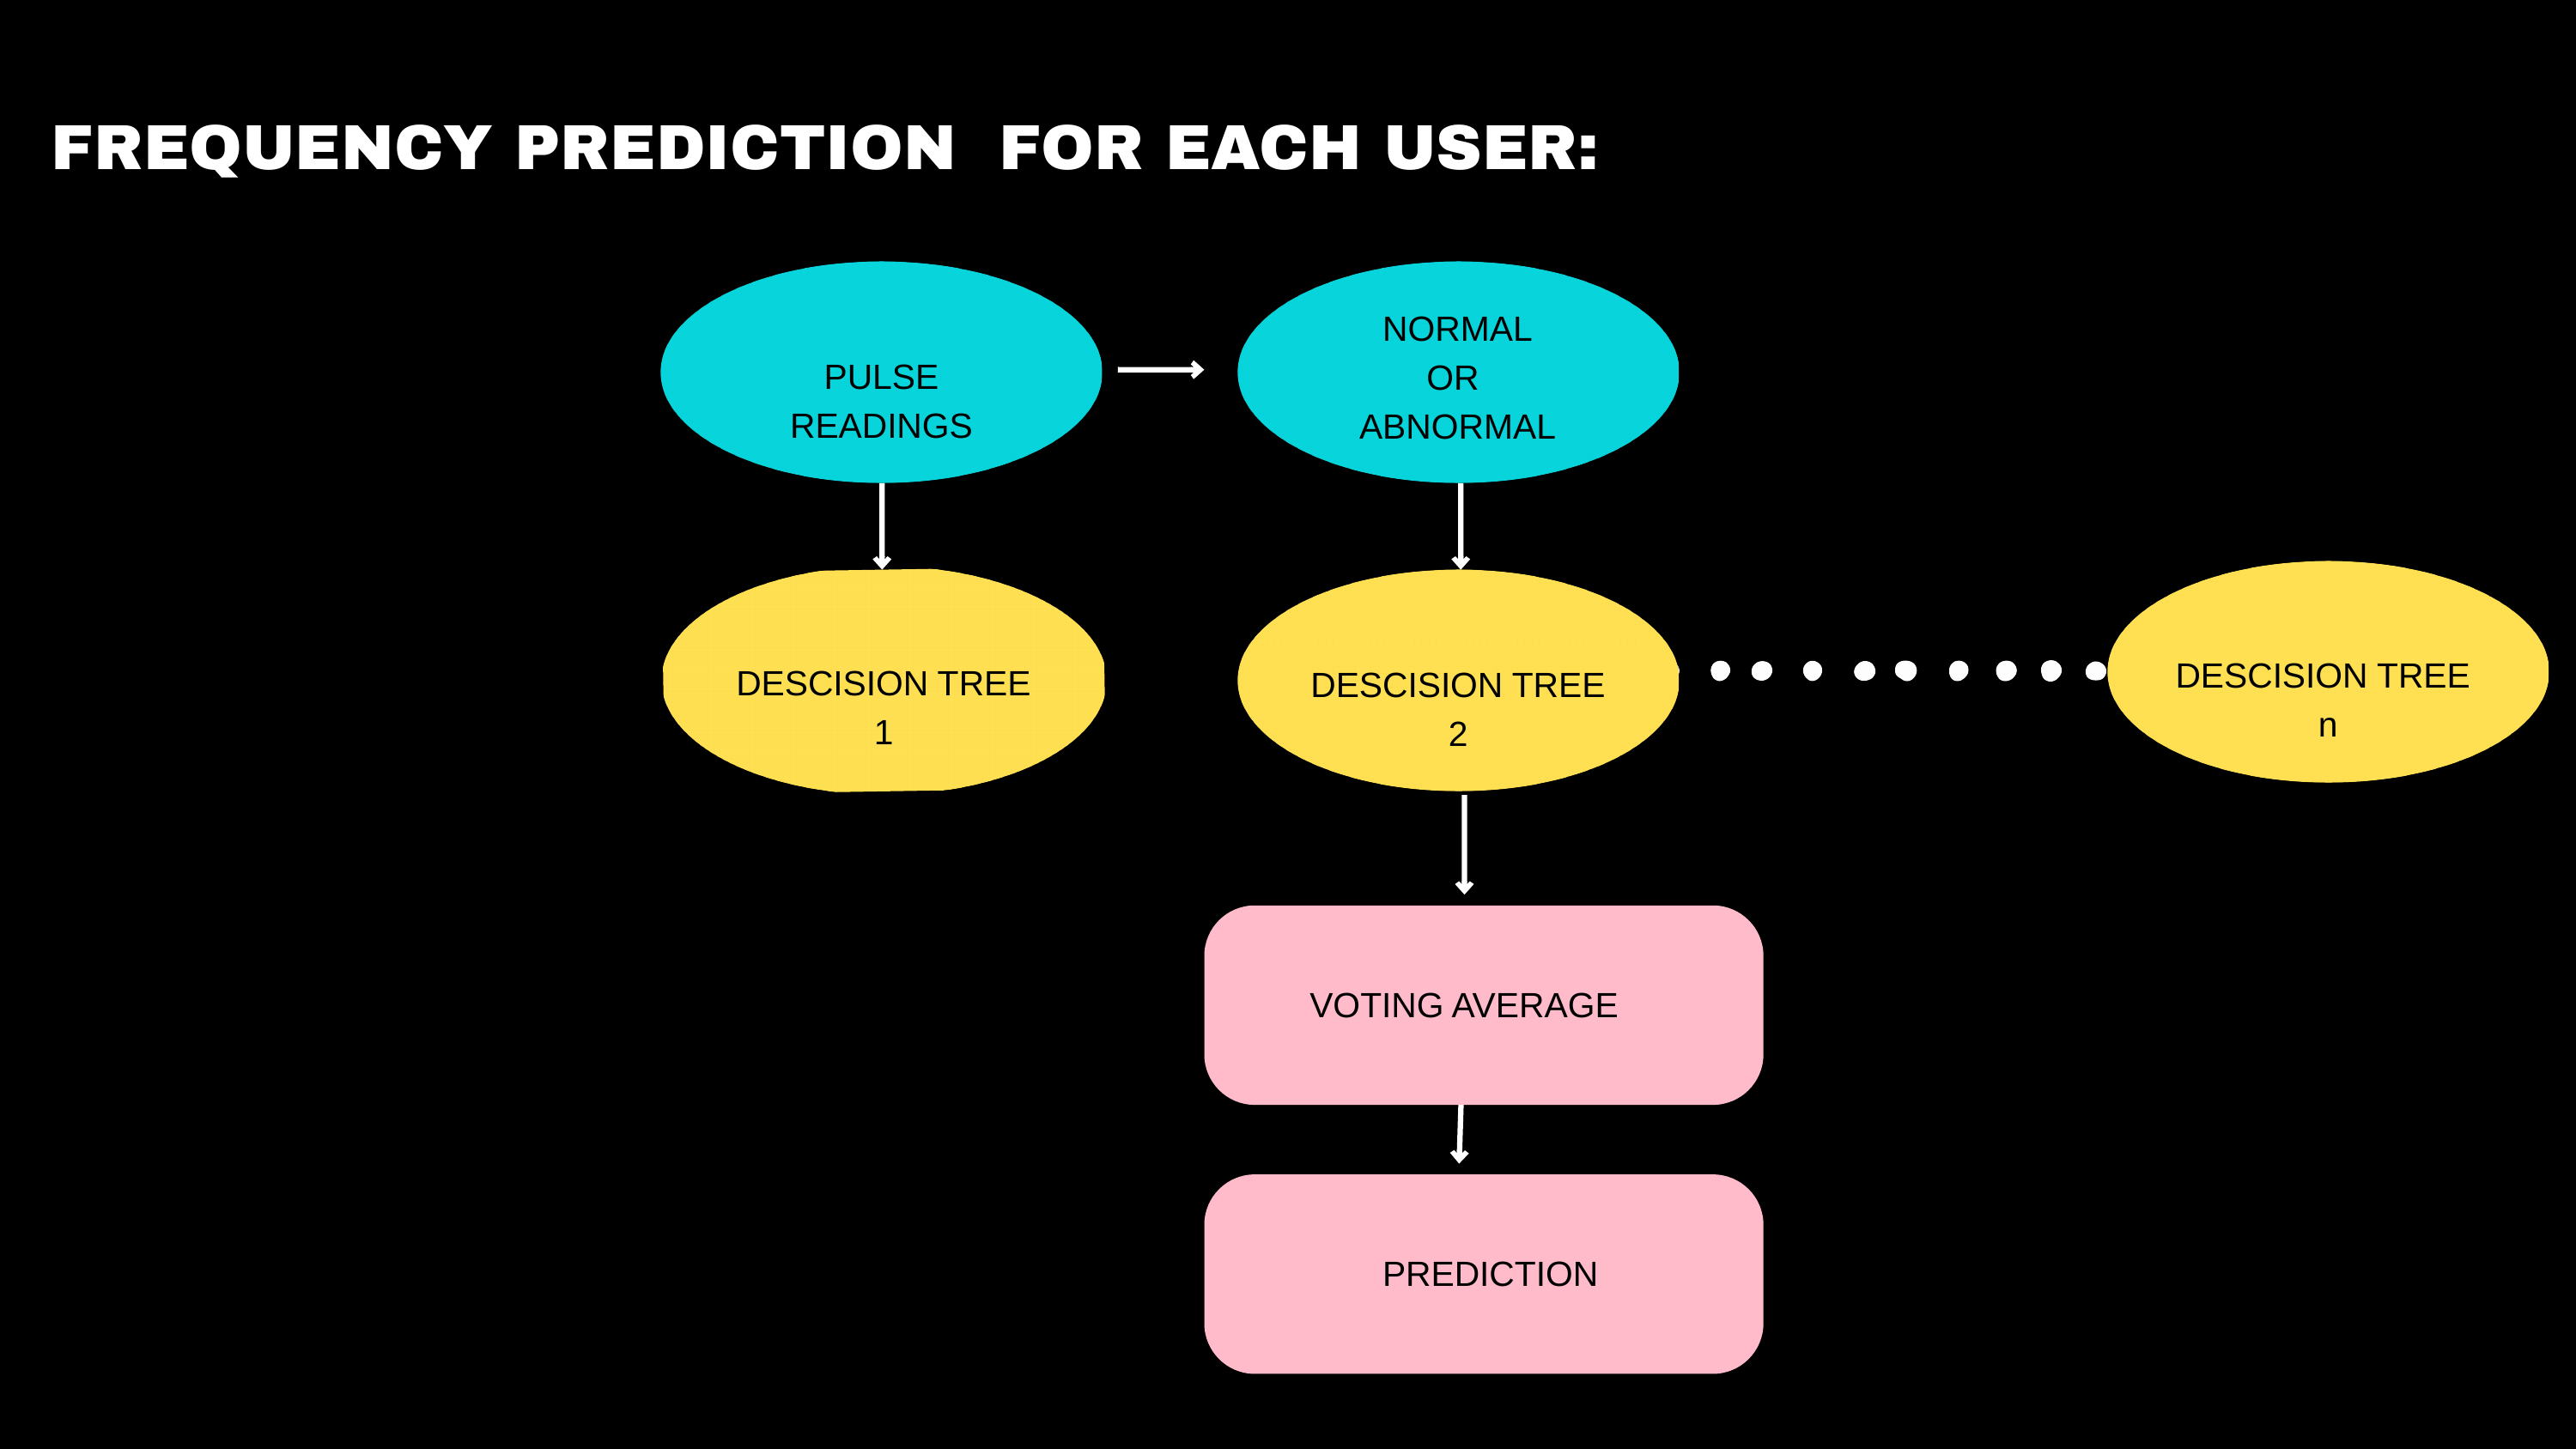

FREQUENCY PREDICTION  FOR EACH USER:

NORMAL
OR
ABNORMAL
PULSE READINGS

DESCISION TREE  n

DESCISION TREE 1
DESCISION TREE 2

VOTING AVERAGE

PREDICTION